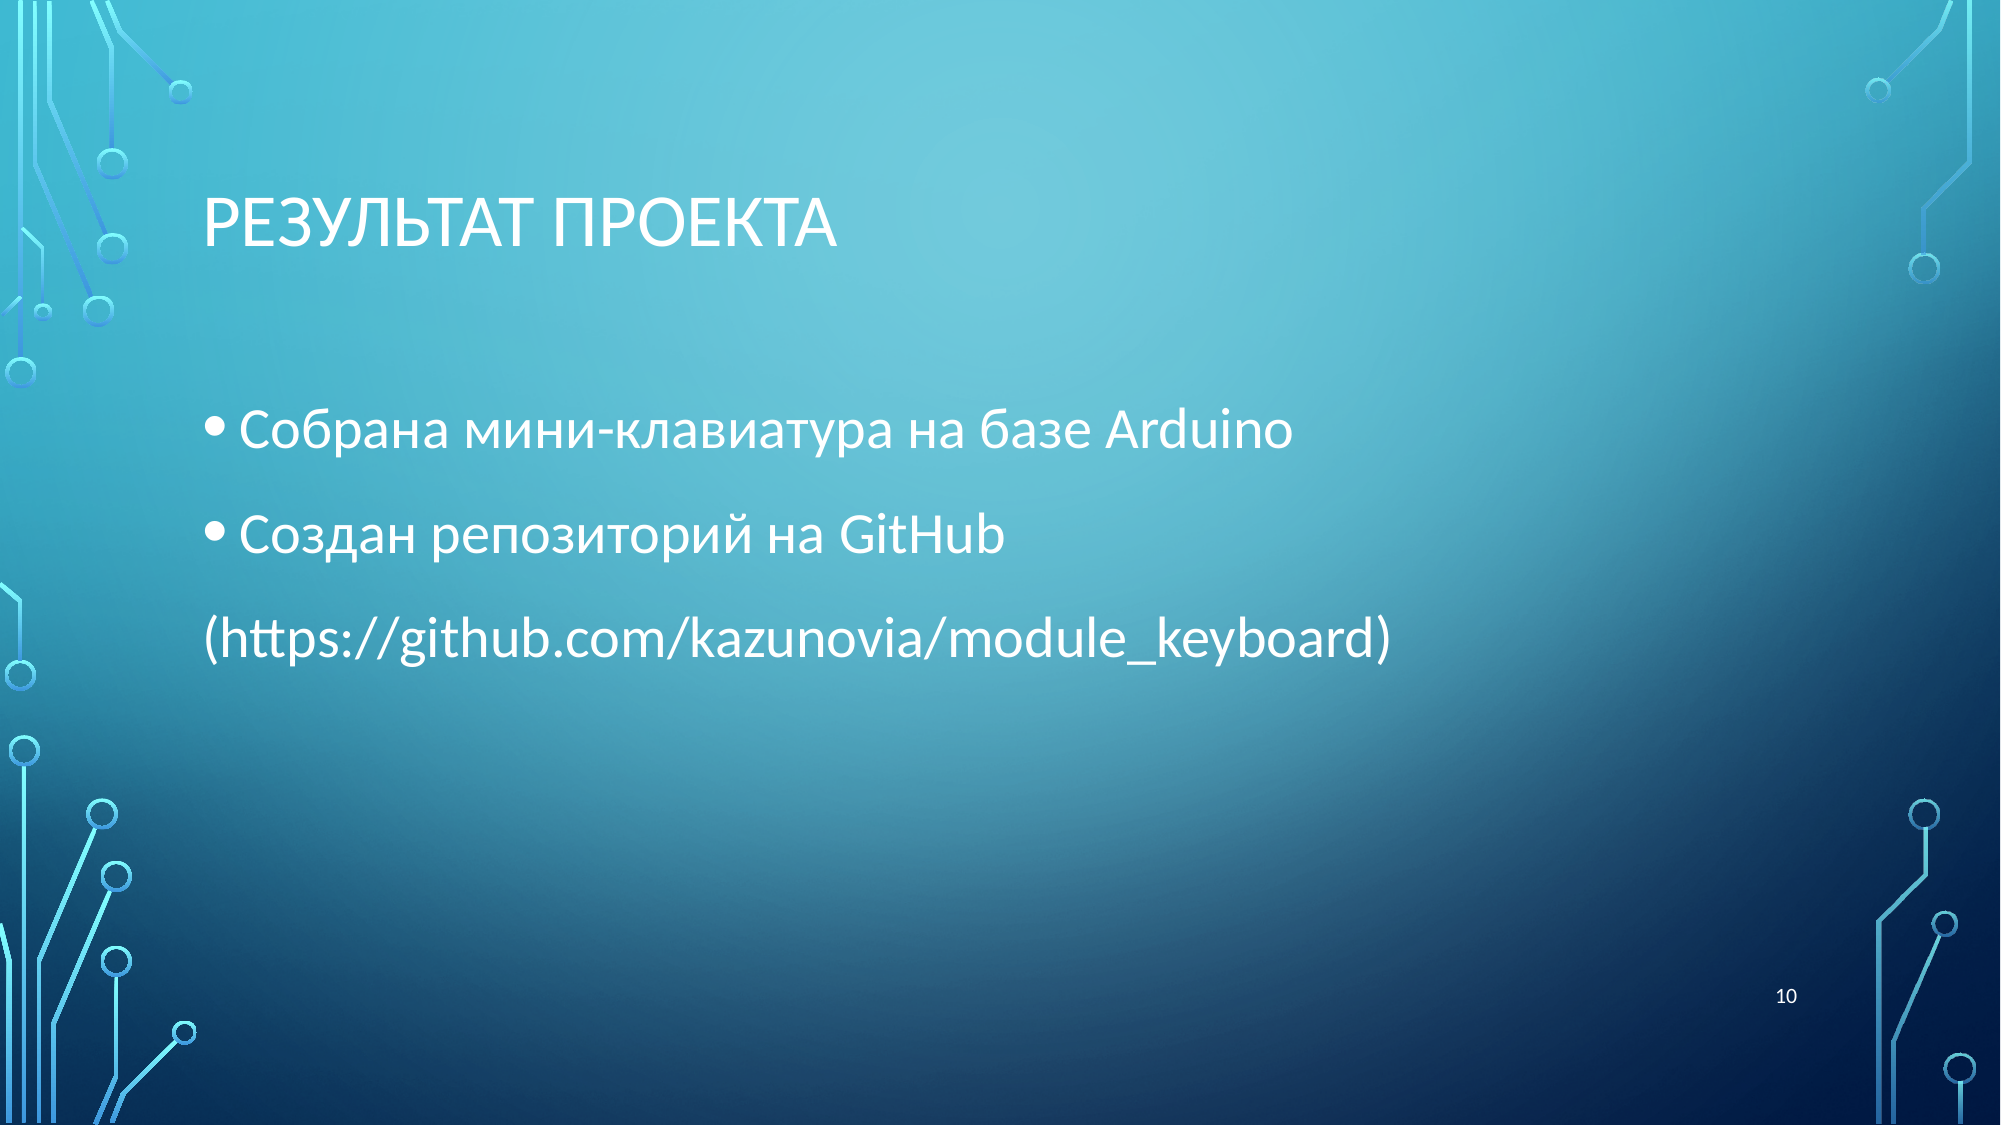

# Результат проекта
Собрана мини-клавиатура на базе Arduino
Создан репозиторий на GitHub
(https://github.com/kazunovia/module_keyboard)
10